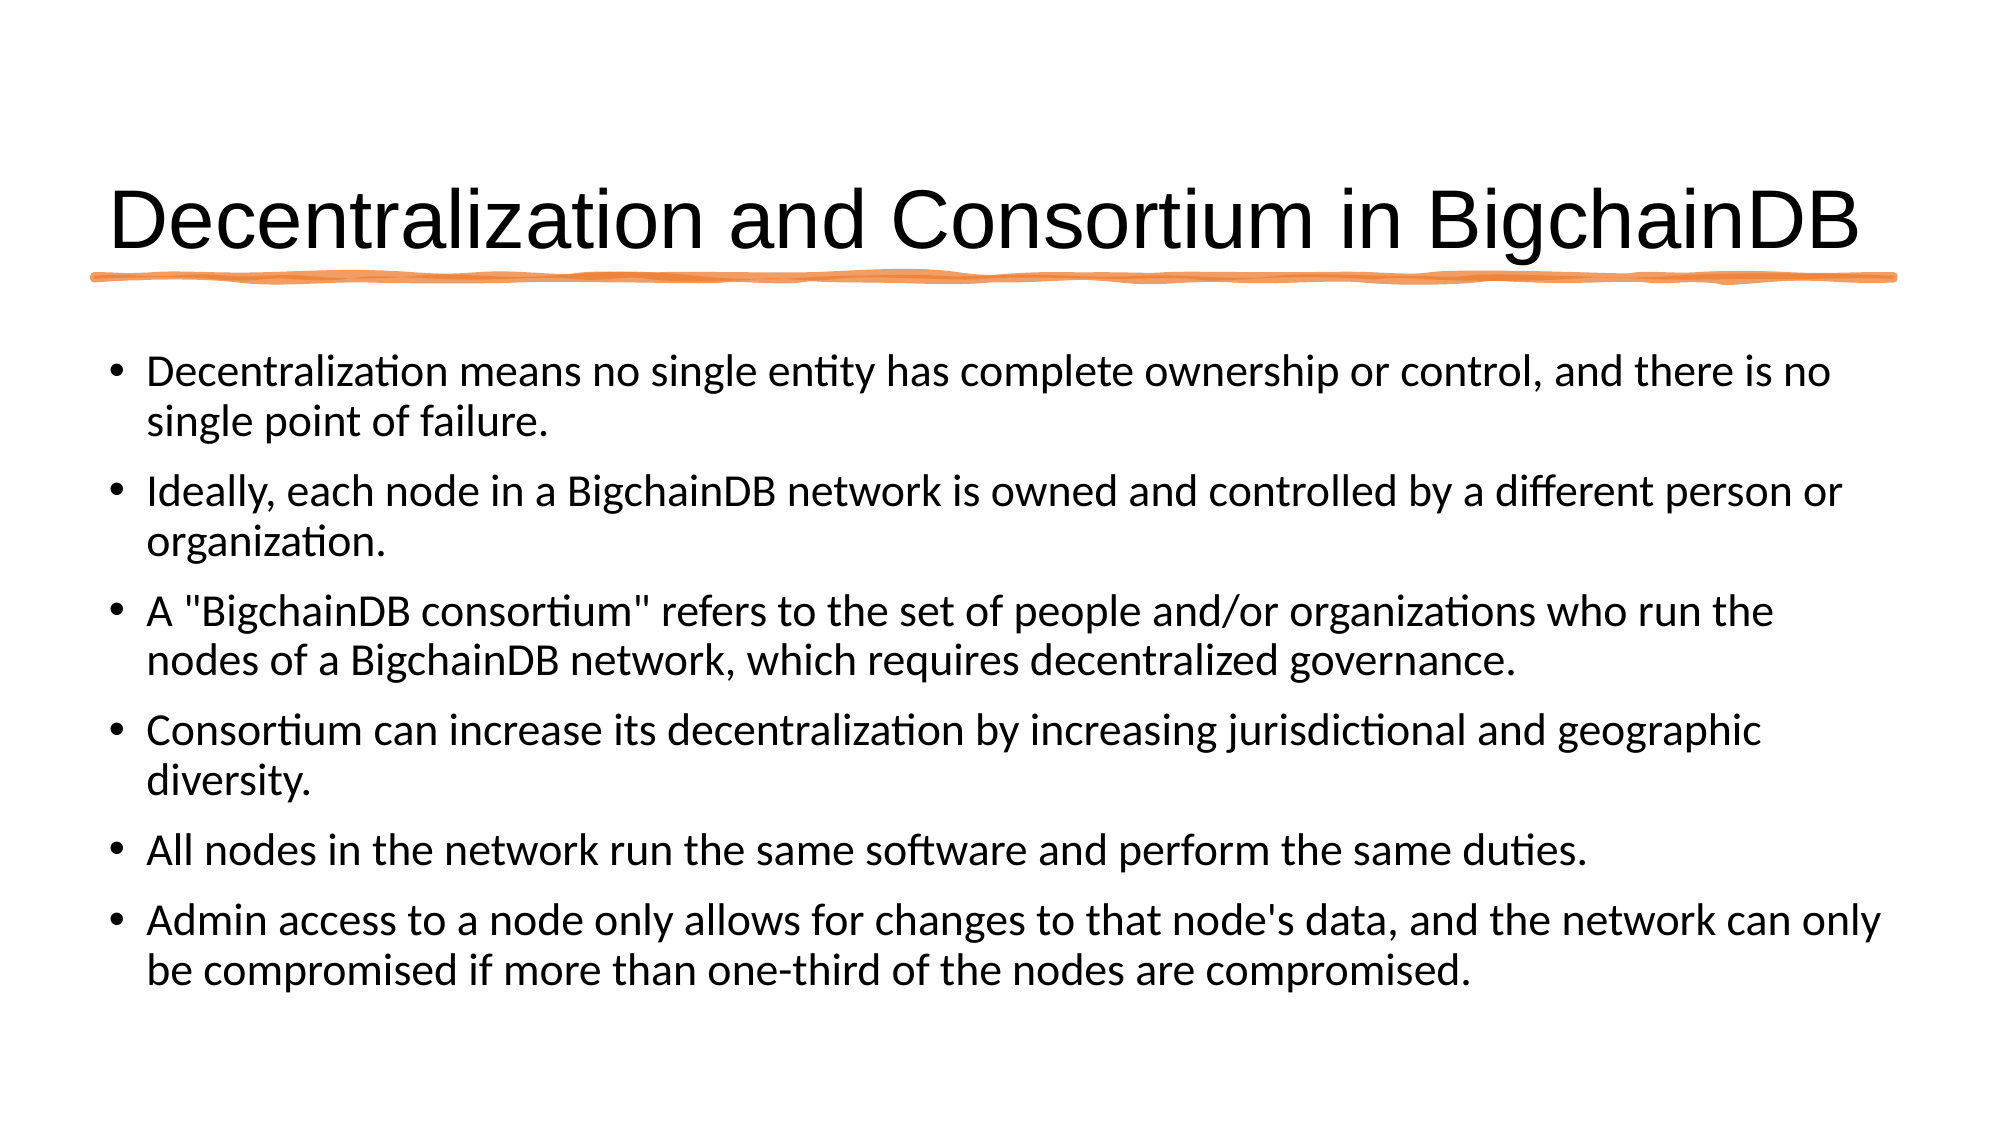

# Decentralization and Consortium in BigchainDB

Decentralization means no single entity has complete ownership or control, and there is no single point of failure.
Ideally, each node in a BigchainDB network is owned and controlled by a different person or organization.
A "BigchainDB consortium" refers to the set of people and/or organizations who run the nodes of a BigchainDB network, which requires decentralized governance.
Consortium can increase its decentralization by increasing jurisdictional and geographic diversity.
All nodes in the network run the same software and perform the same duties.
Admin access to a node only allows for changes to that node's data, and the network can only be compromised if more than one-third of the nodes are compromised.